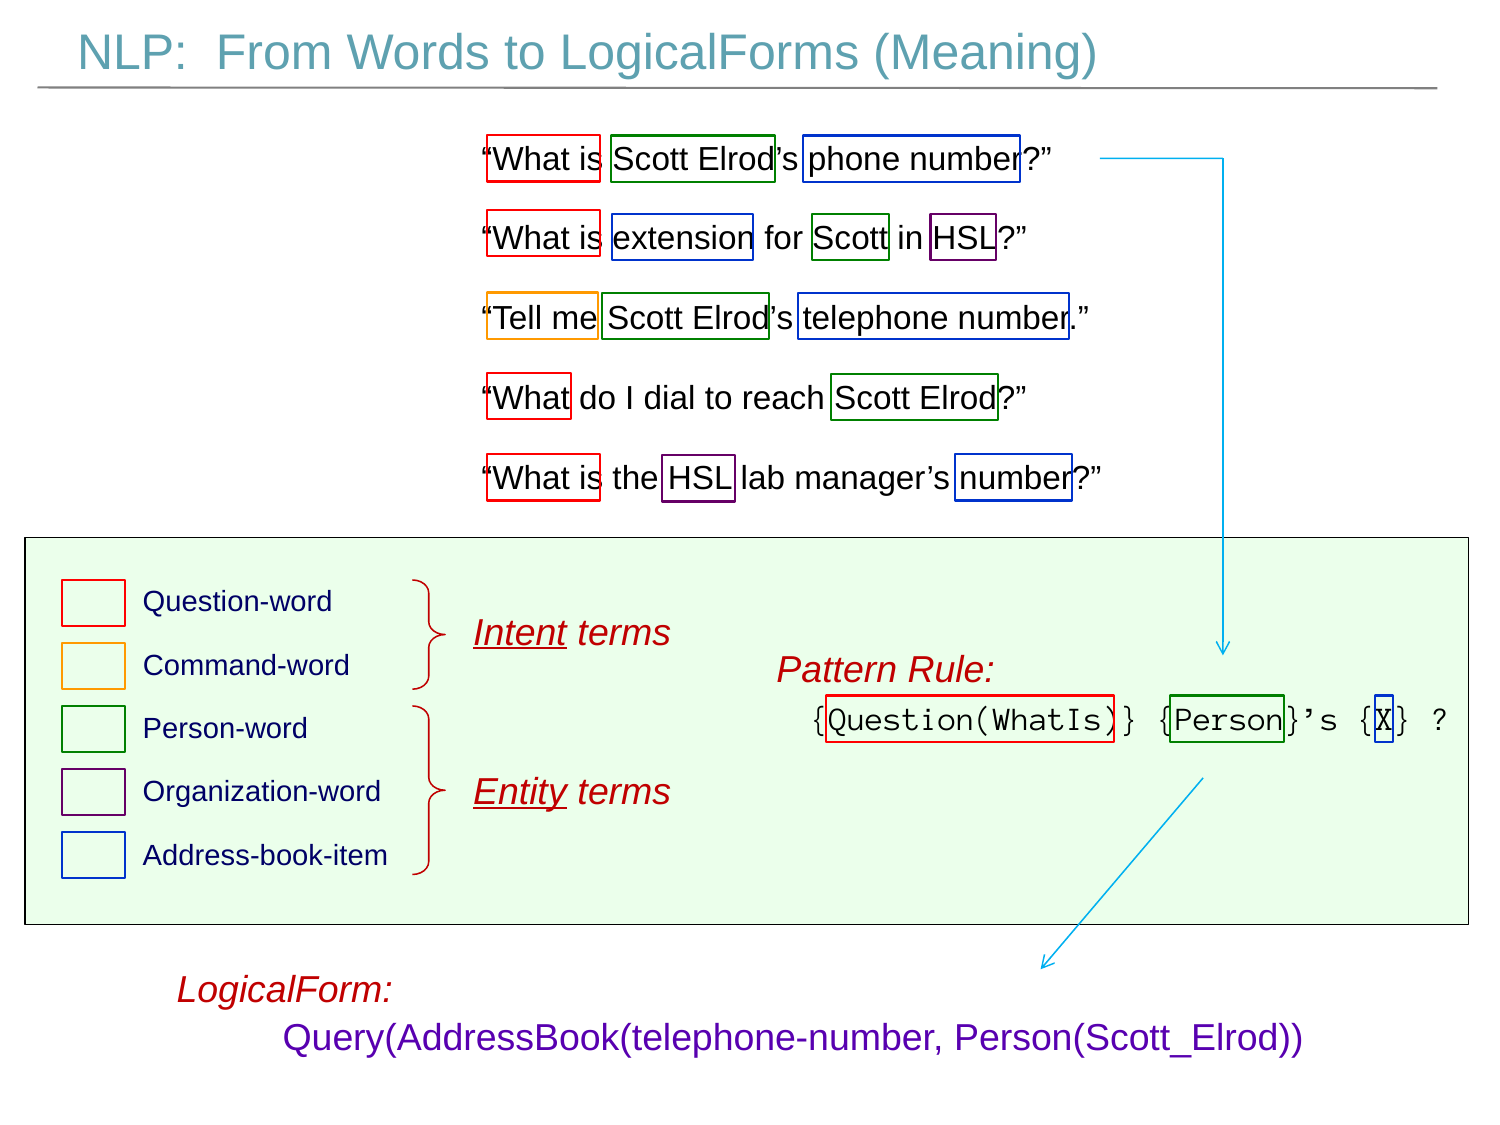

NLP:  From Words to LogicalForms (Meaning)
“What is Scott Elrod’s phone number?”

“What is extension for Scott in HSL?”

“Tell me Scott Elrod’s telephone number.”

“What do I dial to reach Scott Elrod?”

“What is the HSL lab manager’s number?”

Question-word

Intent terms
Command-word

Person-word

Entity terms
Organization-word

Address-book-item

Pattern Rule:
{Question(WhatIs)} {Person}’s {X} ?

LogicalForm:
Query(AddressBook(telephone-number, Person(Scott_Elrod))